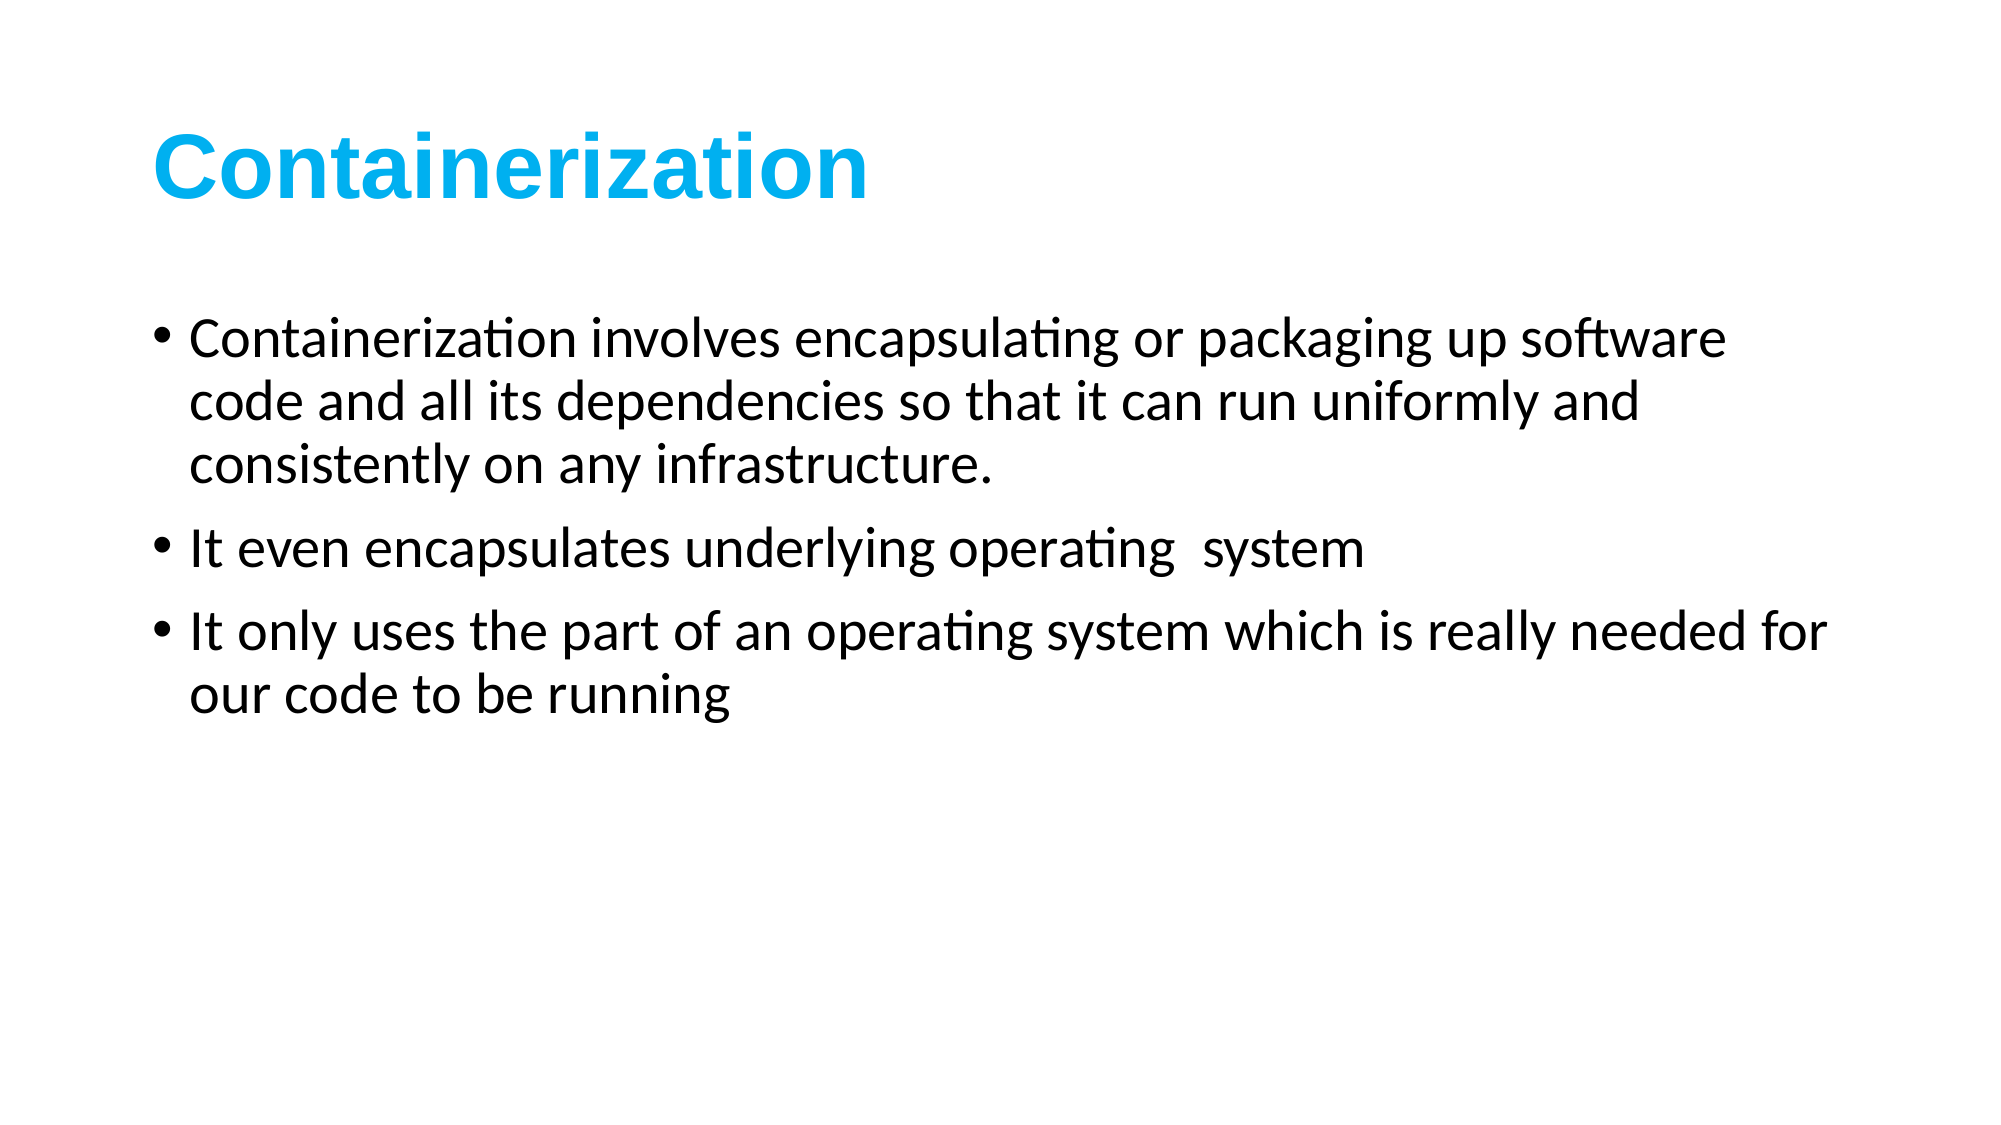

# Containerization
Containerization involves encapsulating or packaging up software code and all its dependencies so that it can run uniformly and consistently on any infrastructure.
It even encapsulates underlying operating  system
It only uses the part of an operating system which is really needed for our code to be running